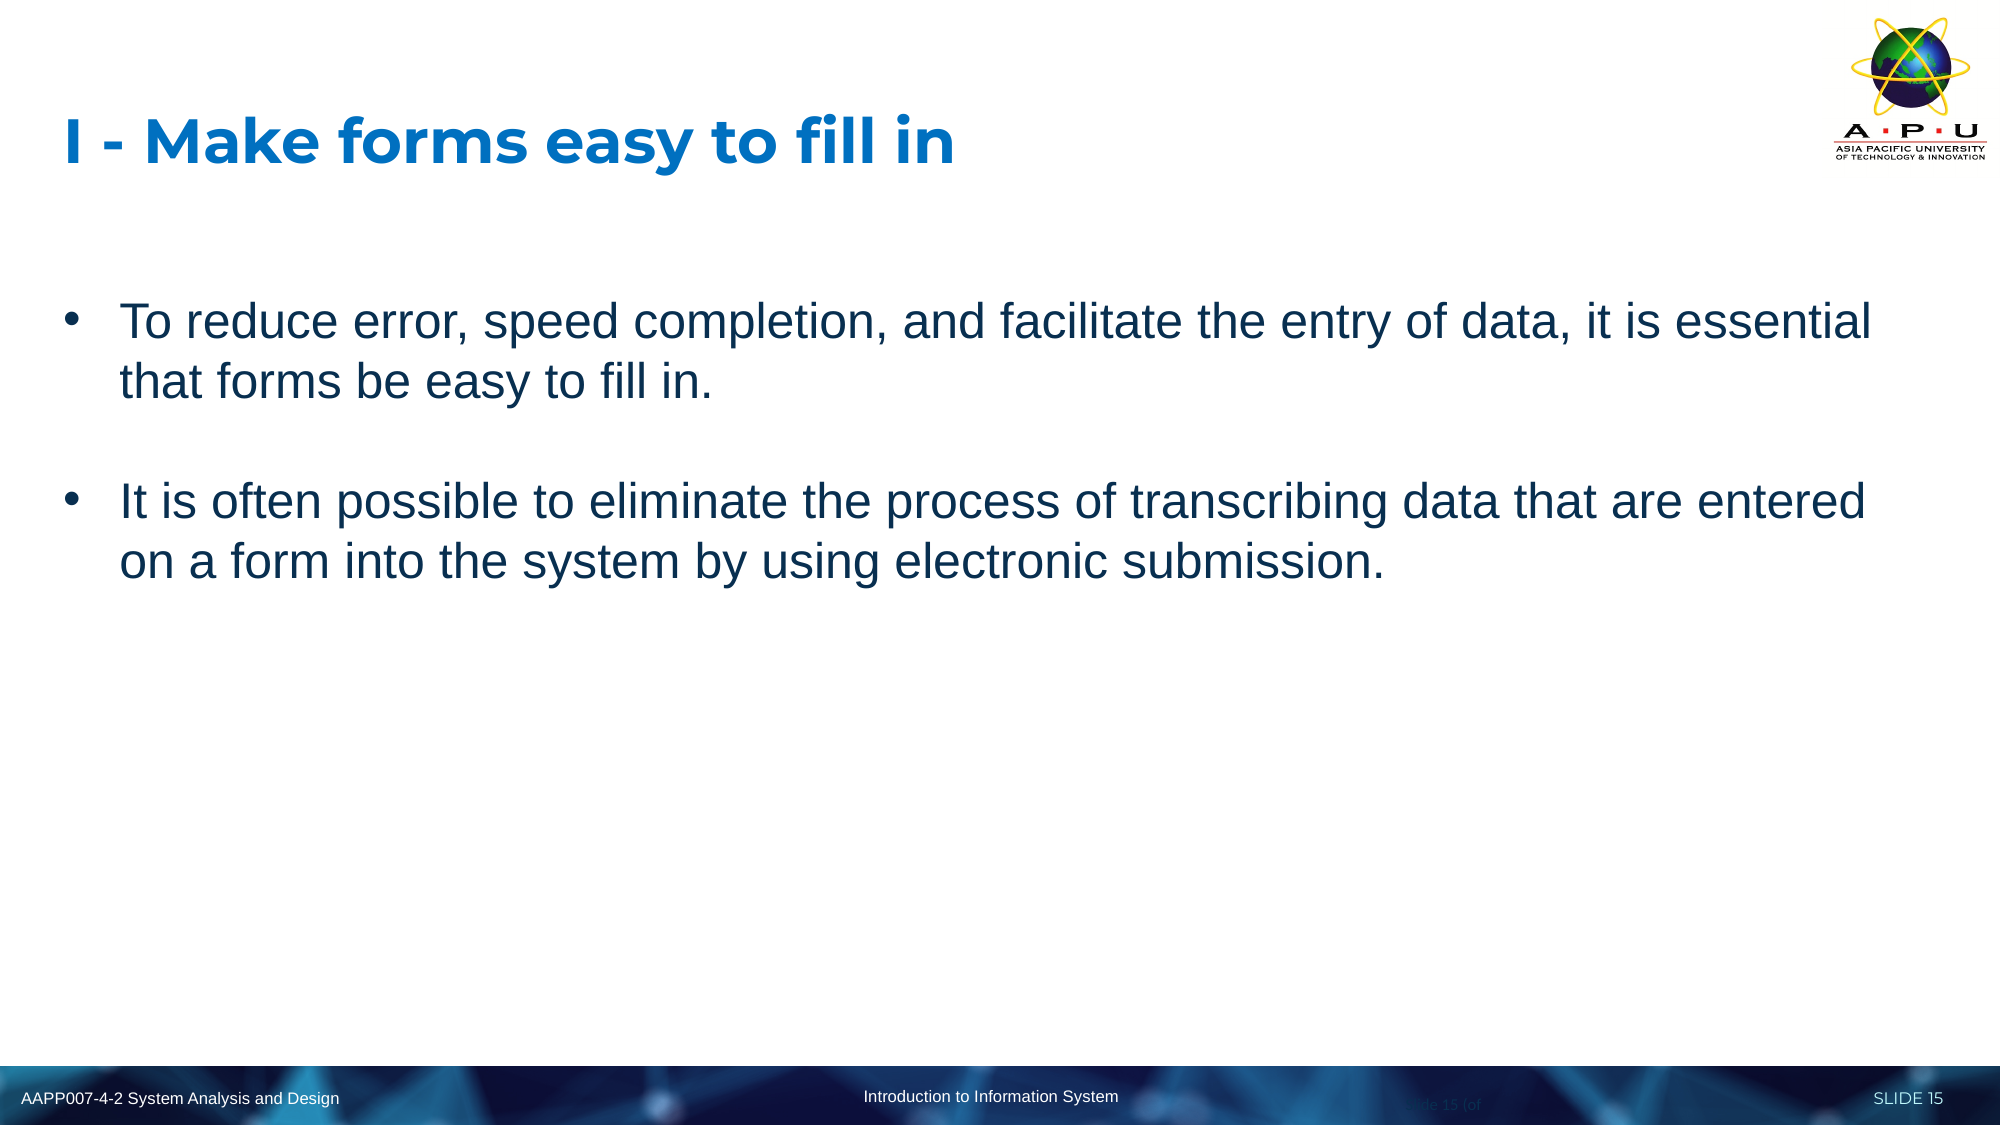

# I - Make forms easy to fill in
To reduce error, speed completion, and facilitate the entry of data, it is essential that forms be easy to fill in.

It is often possible to eliminate the process of transcribing data that are entered on a form into the system by using electronic submission.
Slide 15 (of